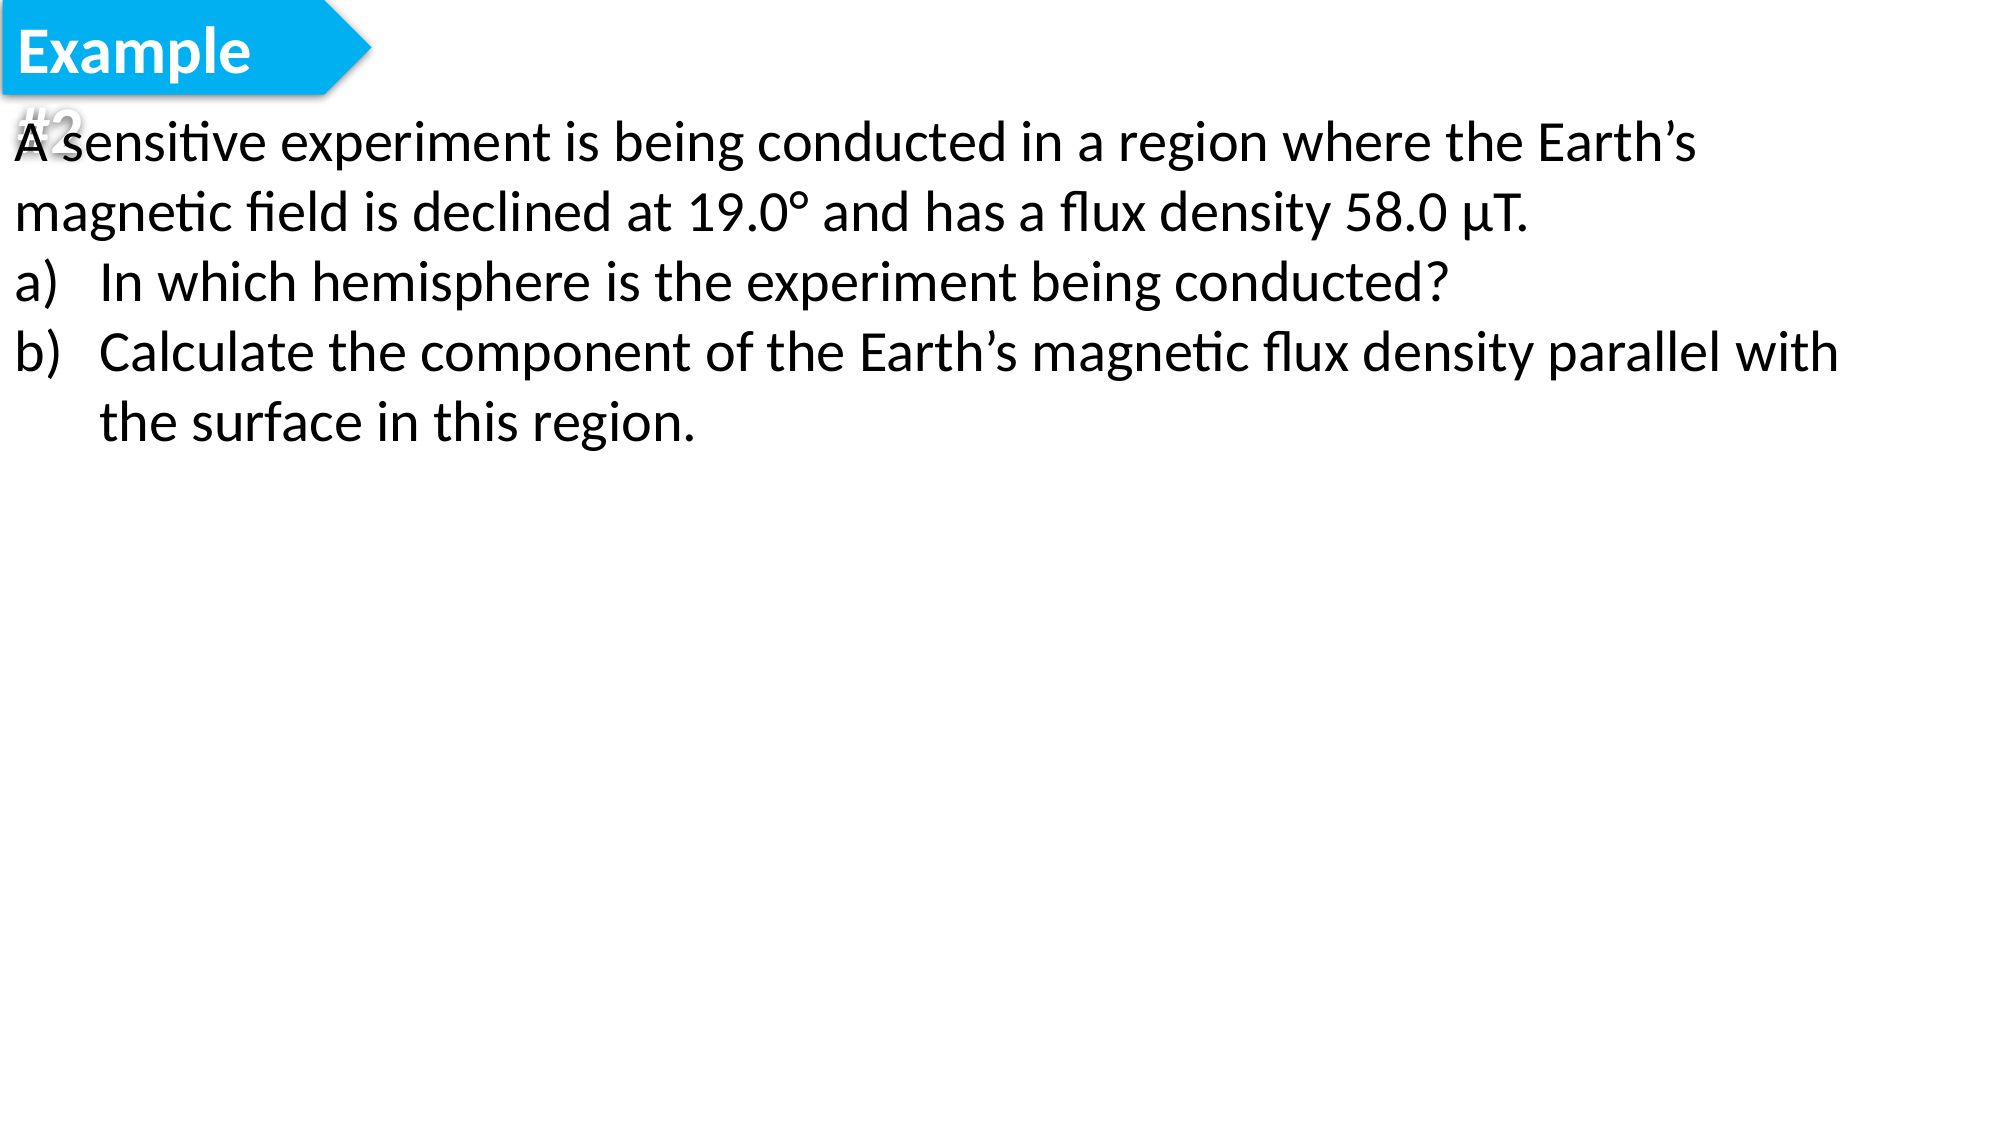

Example #2
A sensitive experiment is being conducted in a region where the Earth’s magnetic field is declined at 19.0° and has a flux density 58.0 μT.
In which hemisphere is the experiment being conducted?
Calculate the component of the Earth’s magnetic flux density parallel with the surface in this region.